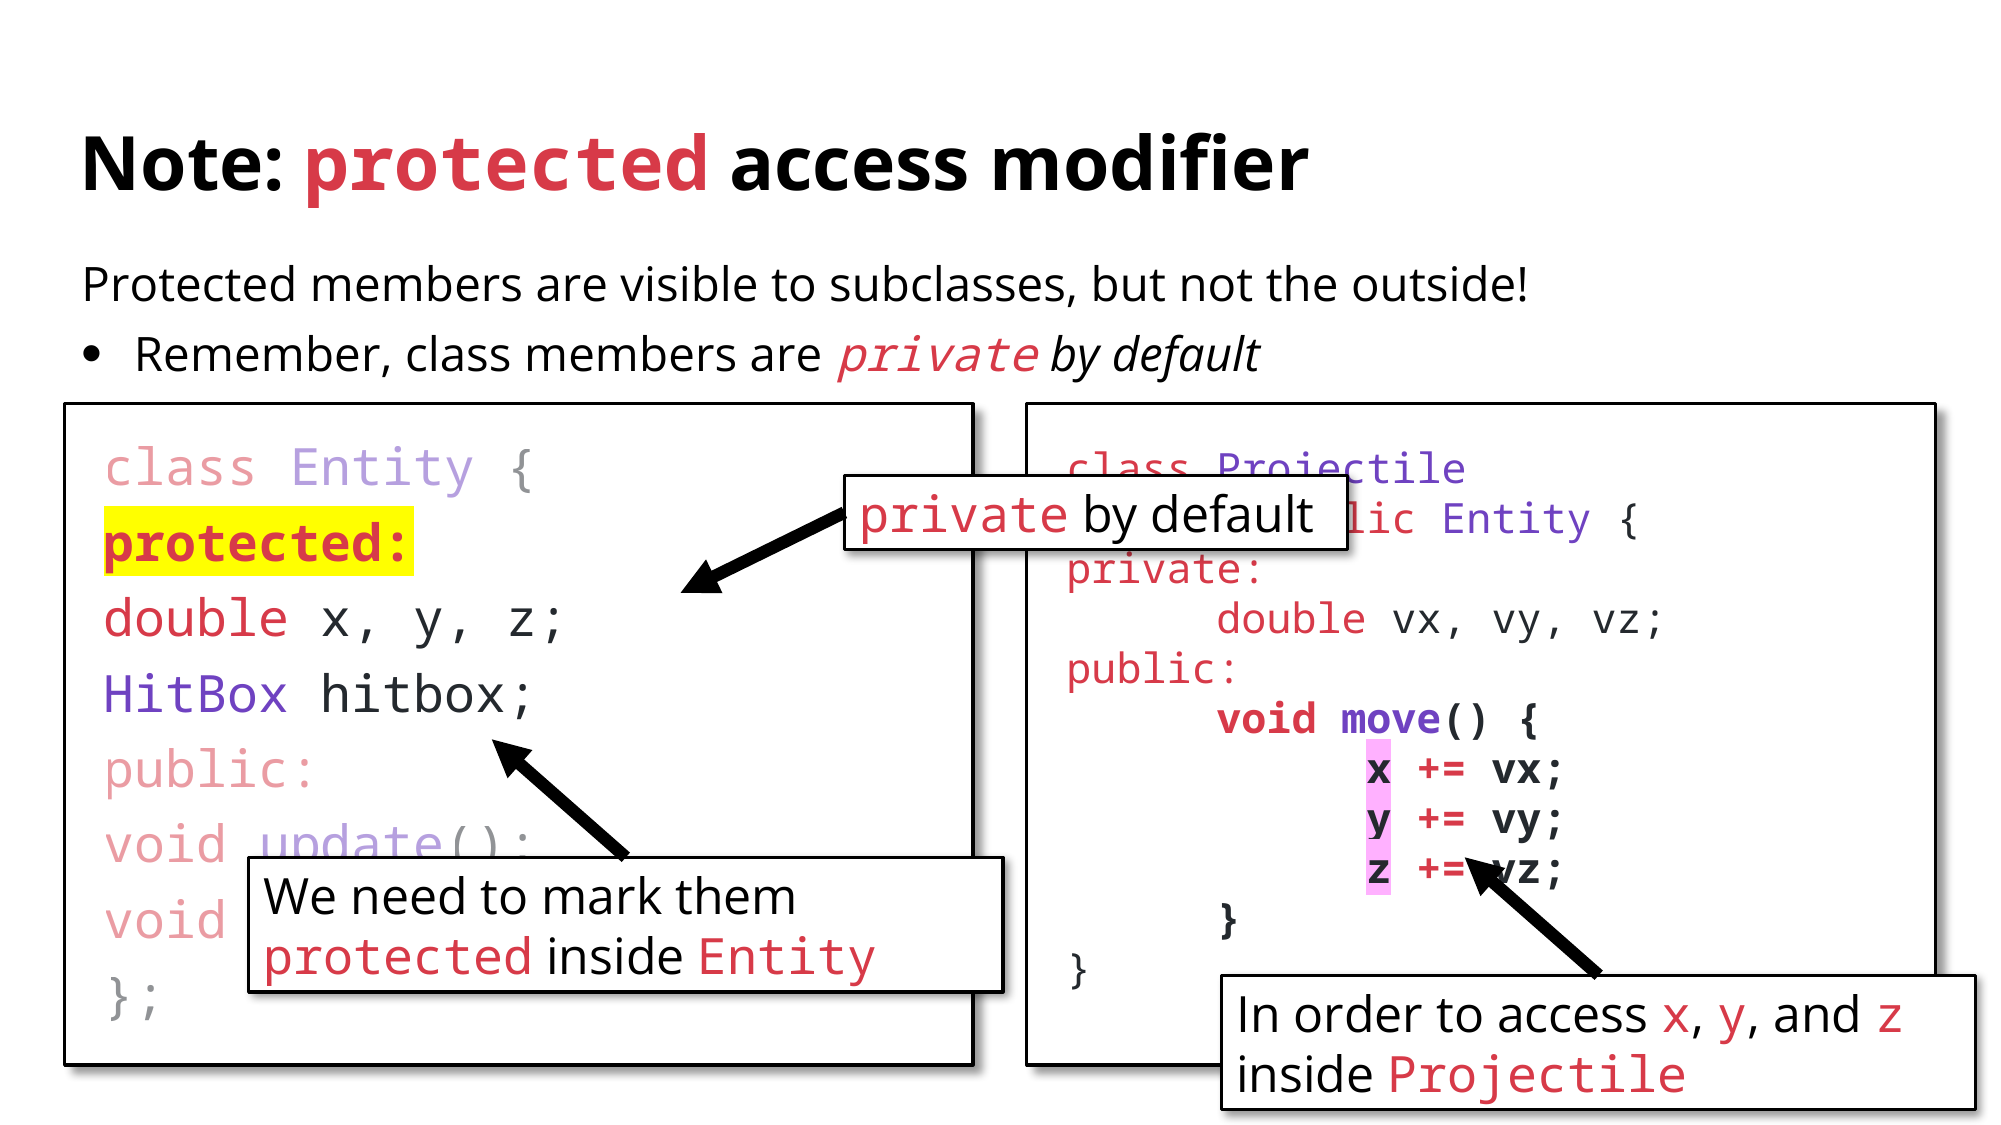

# Note: protected access modifier
Protected members are visible to subclasses, but not the outside!
Remember, class members are private by default
class Projectile
	: public Entity {
private:
	double vx, vy, vz;
public:
	void move() {
		x += vx;
		y += vy;
		z += vz;
	}
}
class Entity {
protected:
	double x, y, z;
	HitBox hitbox;
public:
	void update();
	void render();
};
private by default
We need to mark them protected inside Entity
In order to access x, y, and z inside Projectile